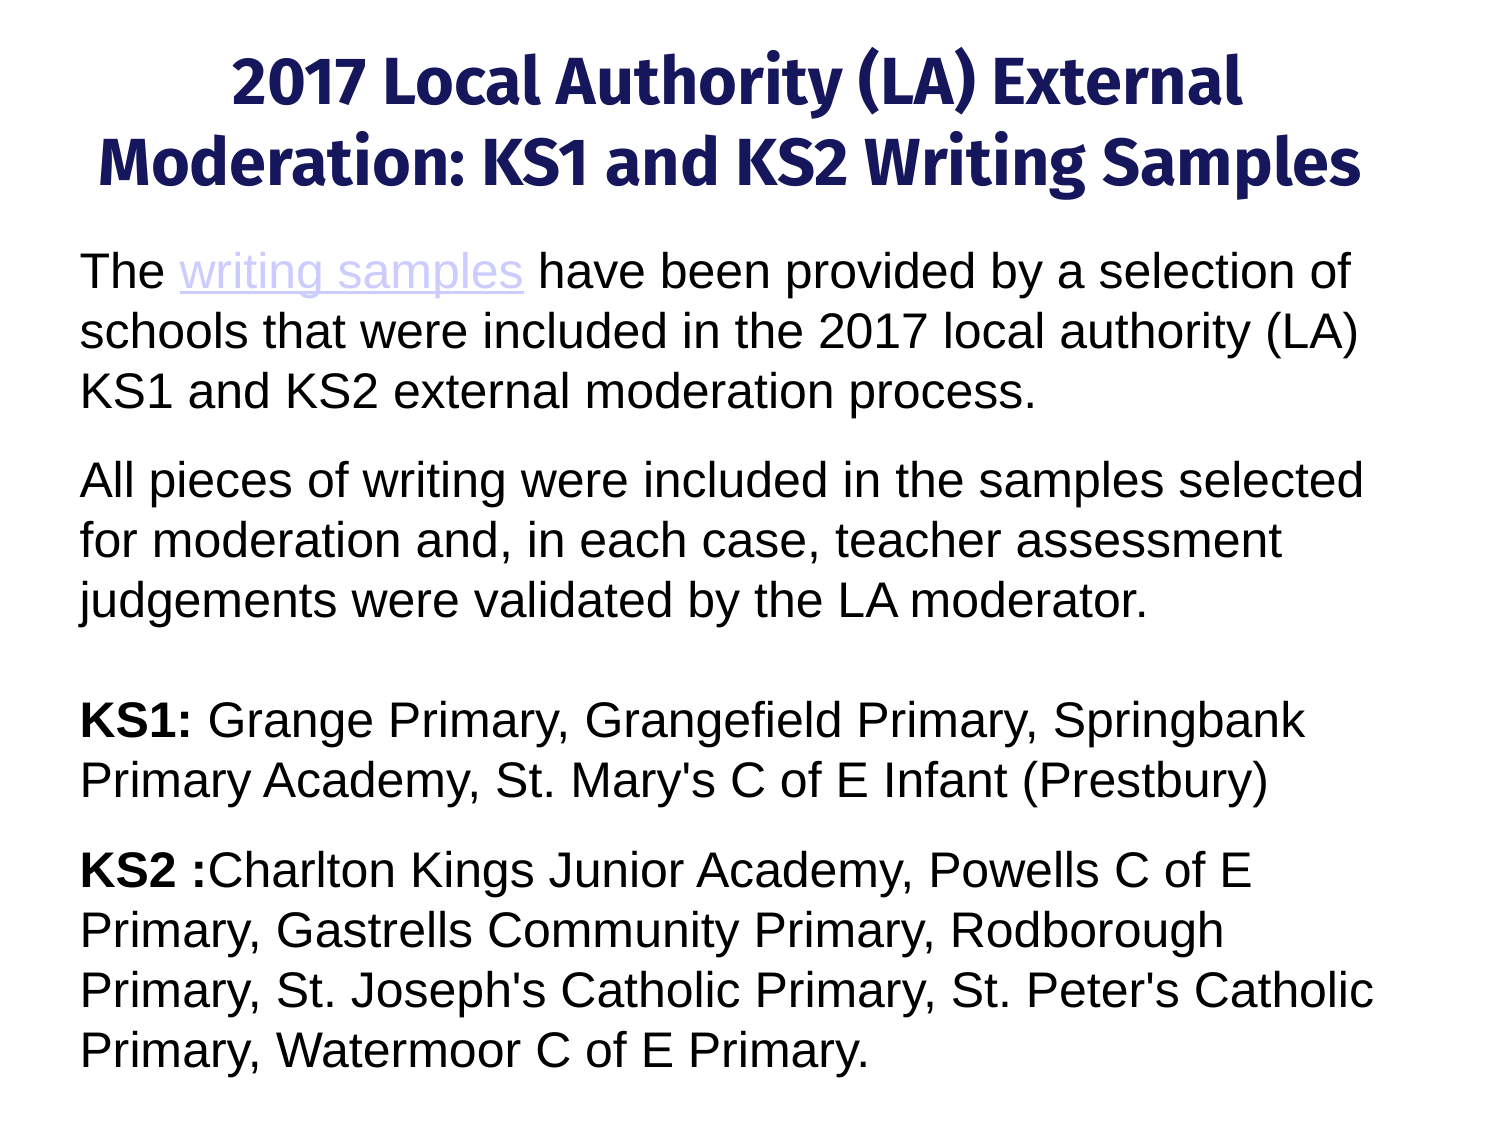

2017 Local Authority (LA) External Moderation: KS1 and KS2 Writing Samples
The writing samples have been provided by a selection of schools that were included in the 2017 local authority (LA) KS1 and KS2 external moderation process.

All pieces of writing were included in the samples selected for moderation and, in each case, teacher assessment judgements were validated by the LA moderator.

KS1: Grange Primary, Grangefield Primary, Springbank Primary Academy, St. Mary's C of E Infant (Prestbury)

KS2 :Charlton Kings Junior Academy, Powells C of E Primary, Gastrells Community Primary, Rodborough Primary, St. Joseph's Catholic Primary, St. Peter's Catholic Primary, Watermoor C of E Primary.